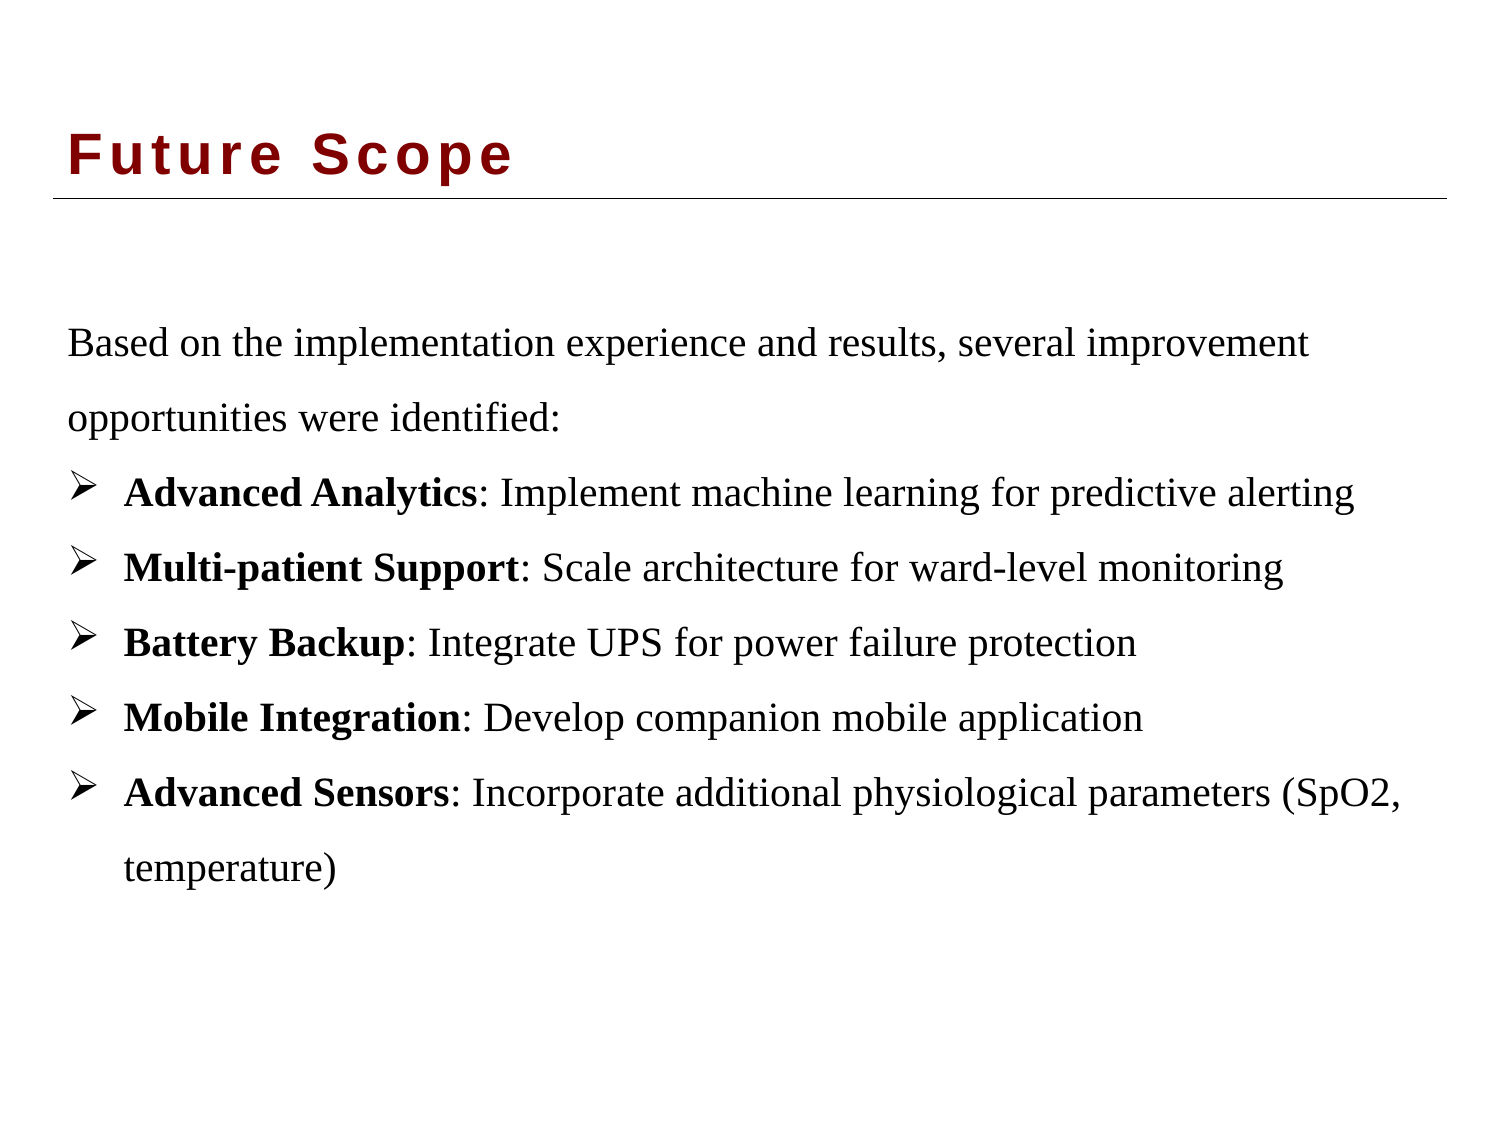

Future Scope
Based on the implementation experience and results, several improvement opportunities were identified:
Advanced Analytics: Implement machine learning for predictive alerting
Multi-patient Support: Scale architecture for ward-level monitoring
Battery Backup: Integrate UPS for power failure protection
Mobile Integration: Develop companion mobile application
Advanced Sensors: Incorporate additional physiological parameters (SpO2, temperature)